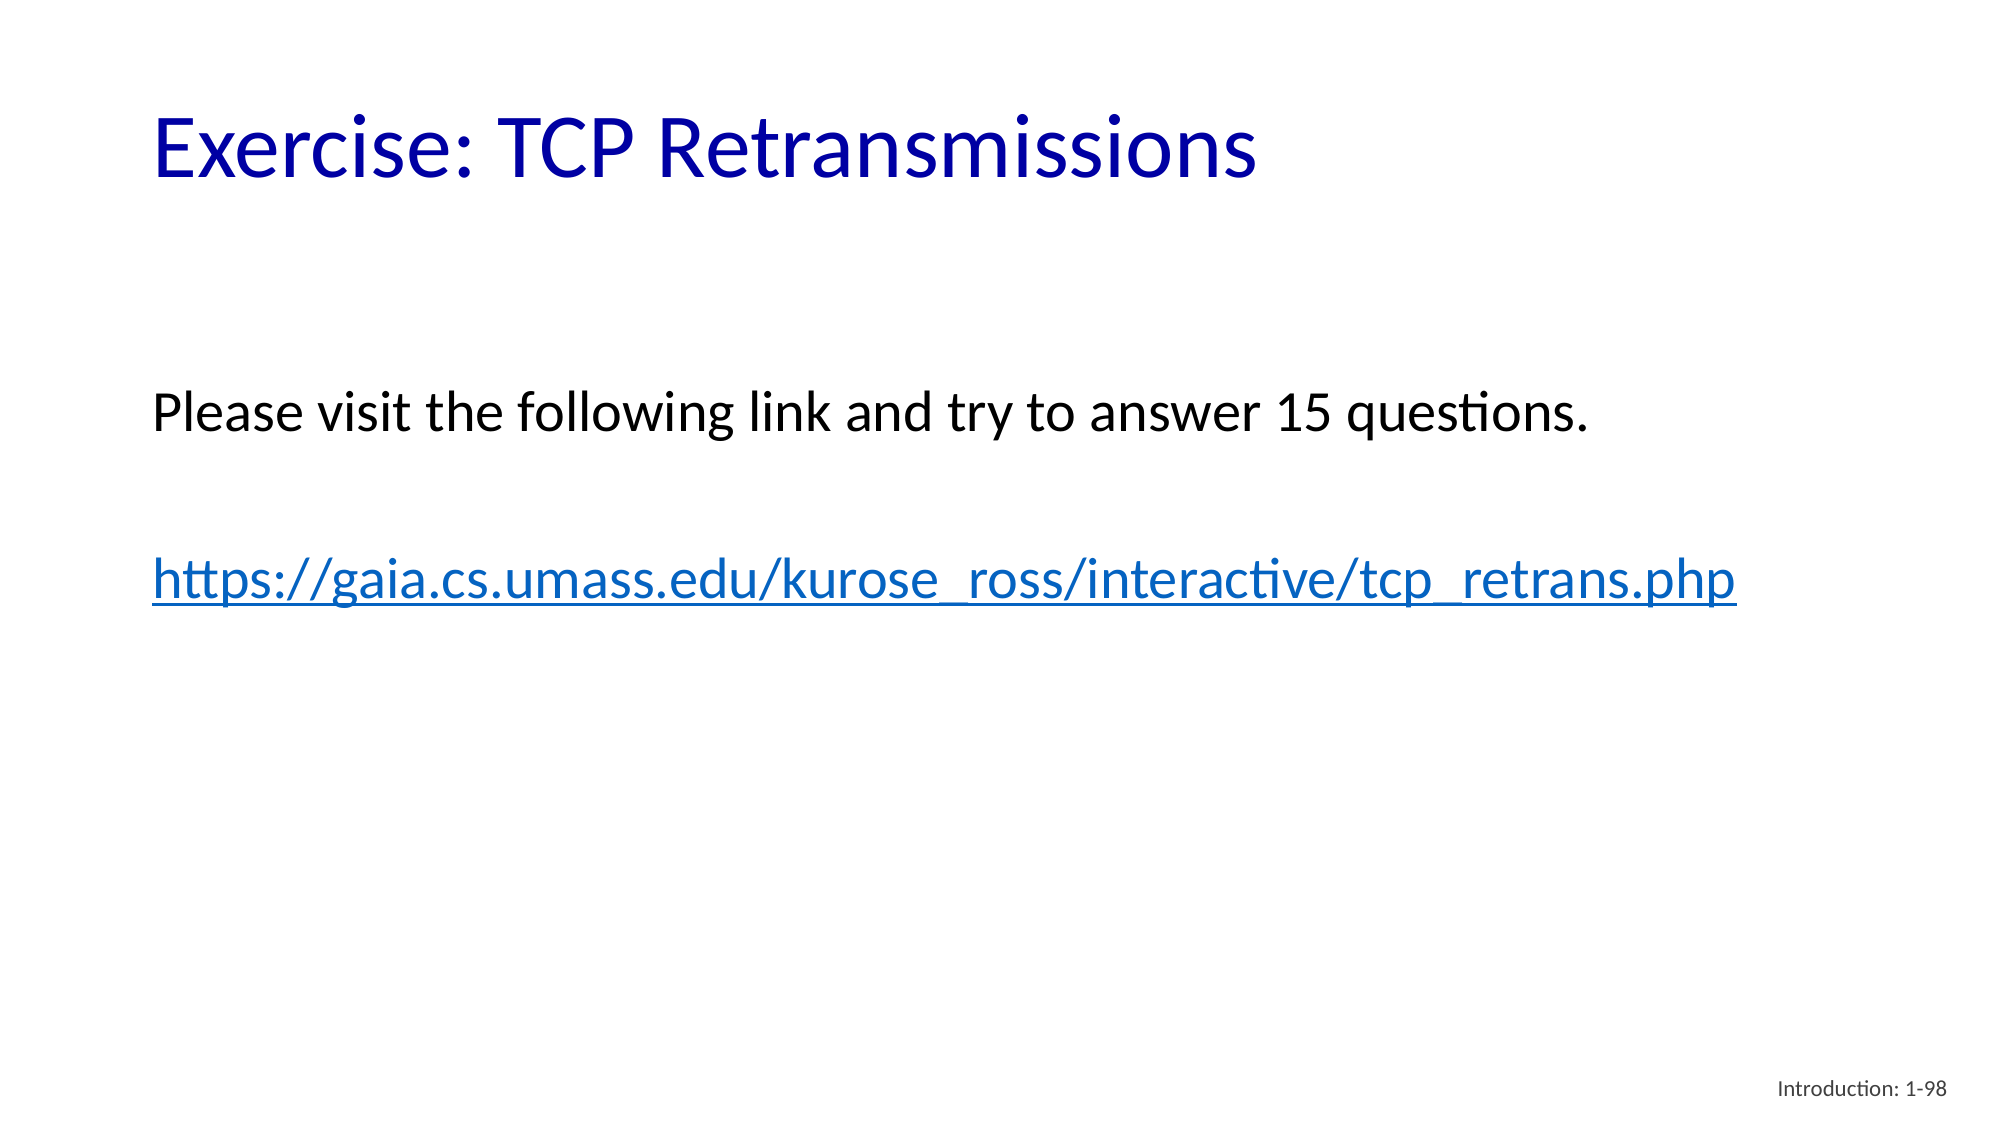

# Exercise: TCP Retransmissions

Please visit the following link and try to answer 15 questions.

https://gaia.cs.umass.edu/kurose_ross/interactive/tcp_retrans.php

Introduction: 1-98